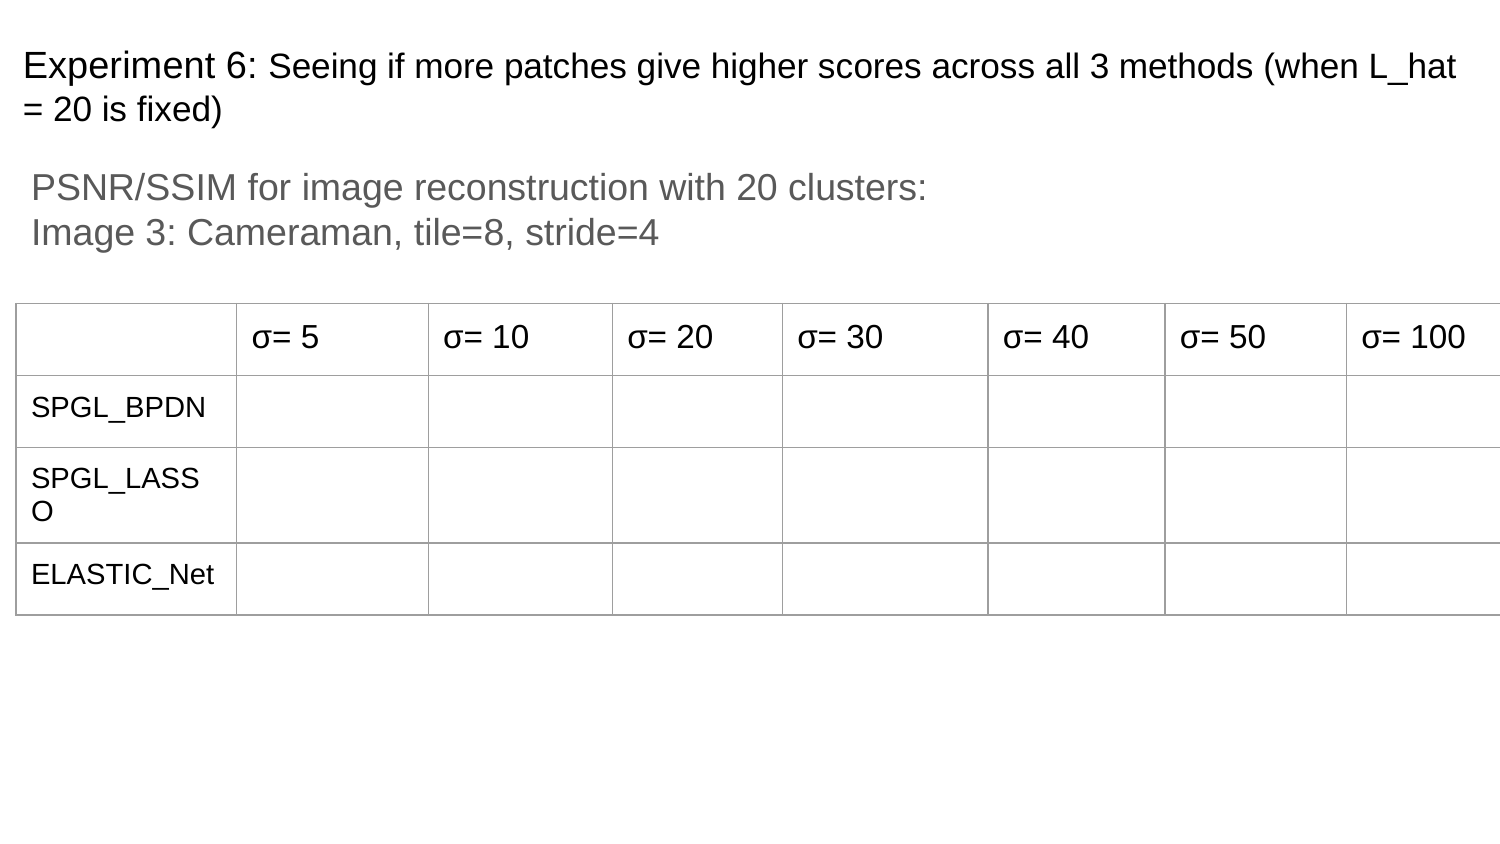

# Experiment 6: Seeing if more patches give higher scores across all 3 methods (when L_hat = 20 is fixed)
PSNR/SSIM for image reconstruction with 20 clusters:
Image 3: Cameraman, tile=8, stride=4
|  | σ= 5 | σ= 10 | σ= 20 | σ= 30 | σ= 40 | σ= 50 | σ= 100 |
| --- | --- | --- | --- | --- | --- | --- | --- |
| SPGL\_BPDN |  |  |  |  |  |  |  |
| SPGL\_LASSO |  |  |  |  |  |  |  |
| ELASTIC\_Net |  |  |  |  |  |  |  |